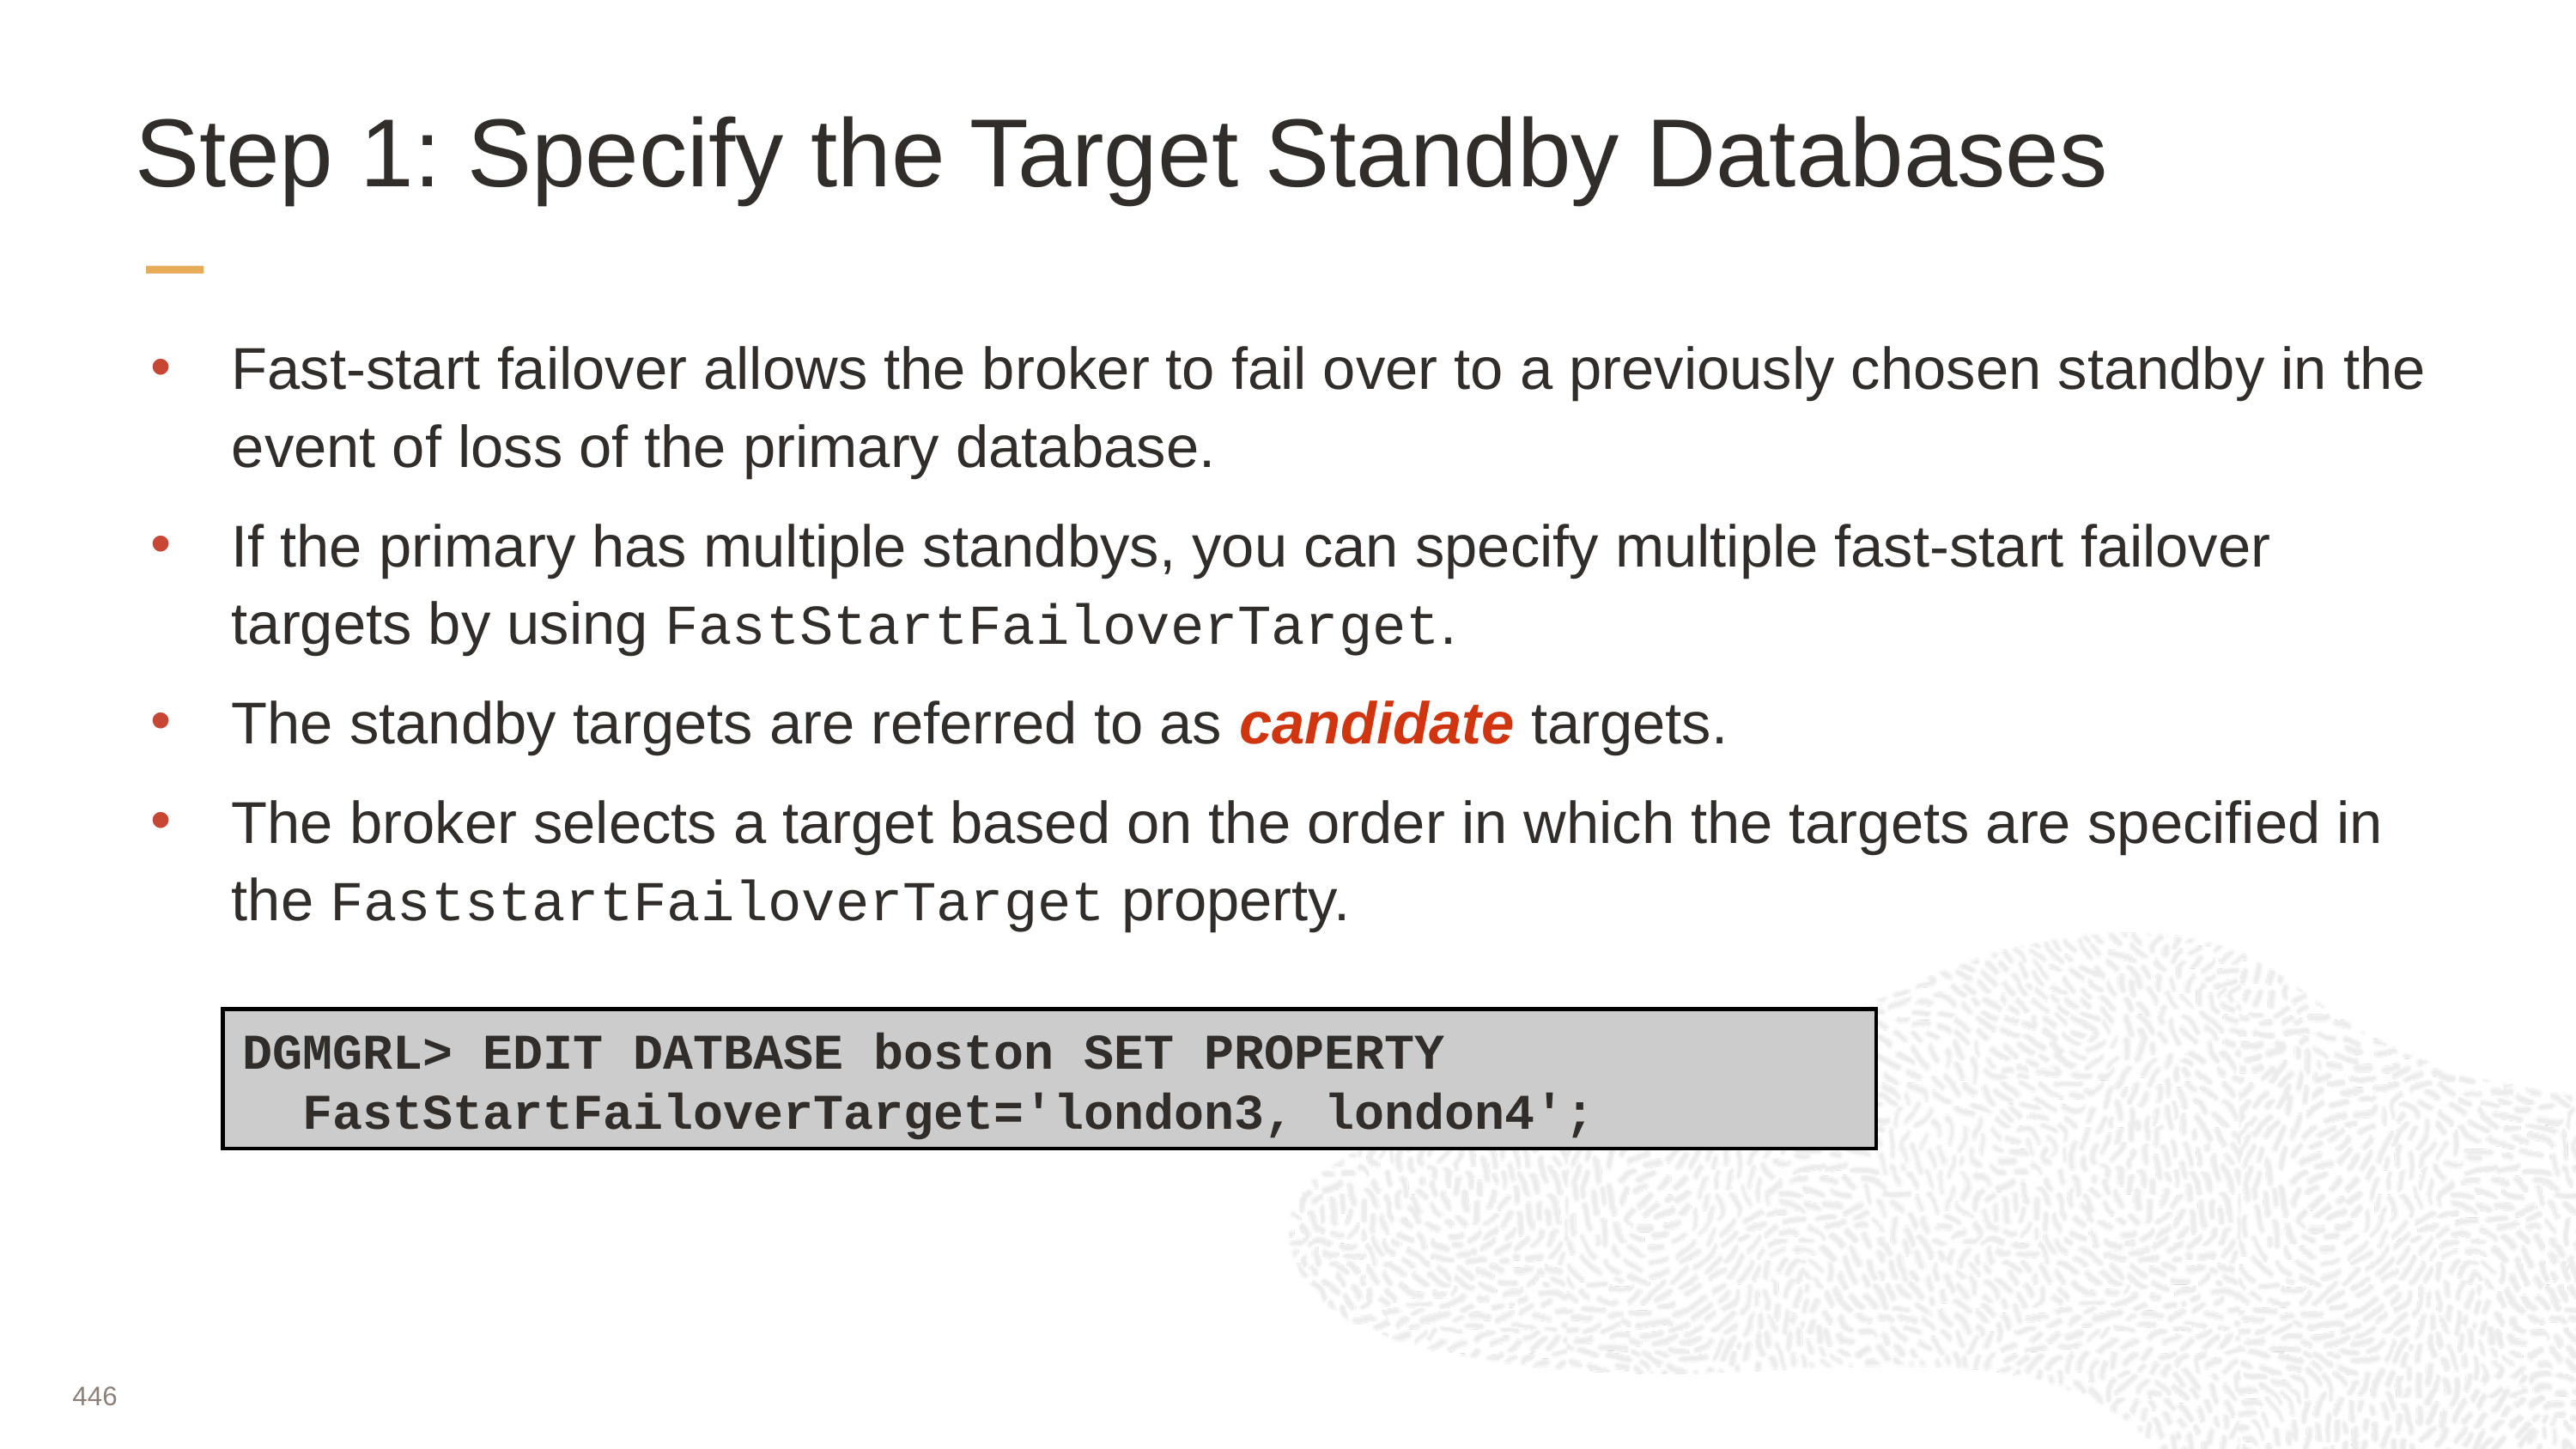

# Step 1: Specify the Target Standby Databases
Fast-start failover allows the broker to fail over to a previously chosen standby in the event of loss of the primary database.
If the primary has multiple standbys, you can specify multiple fast-start failover targets by using FastStartFailoverTarget.
The standby targets are referred to as candidate targets.
The broker selects a target based on the order in which the targets are specified in the FaststartFailoverTarget property.

DGMGRL> EDIT DATBASE boston SET PROPERTY
  FastStartFailoverTarget='london3, london4';